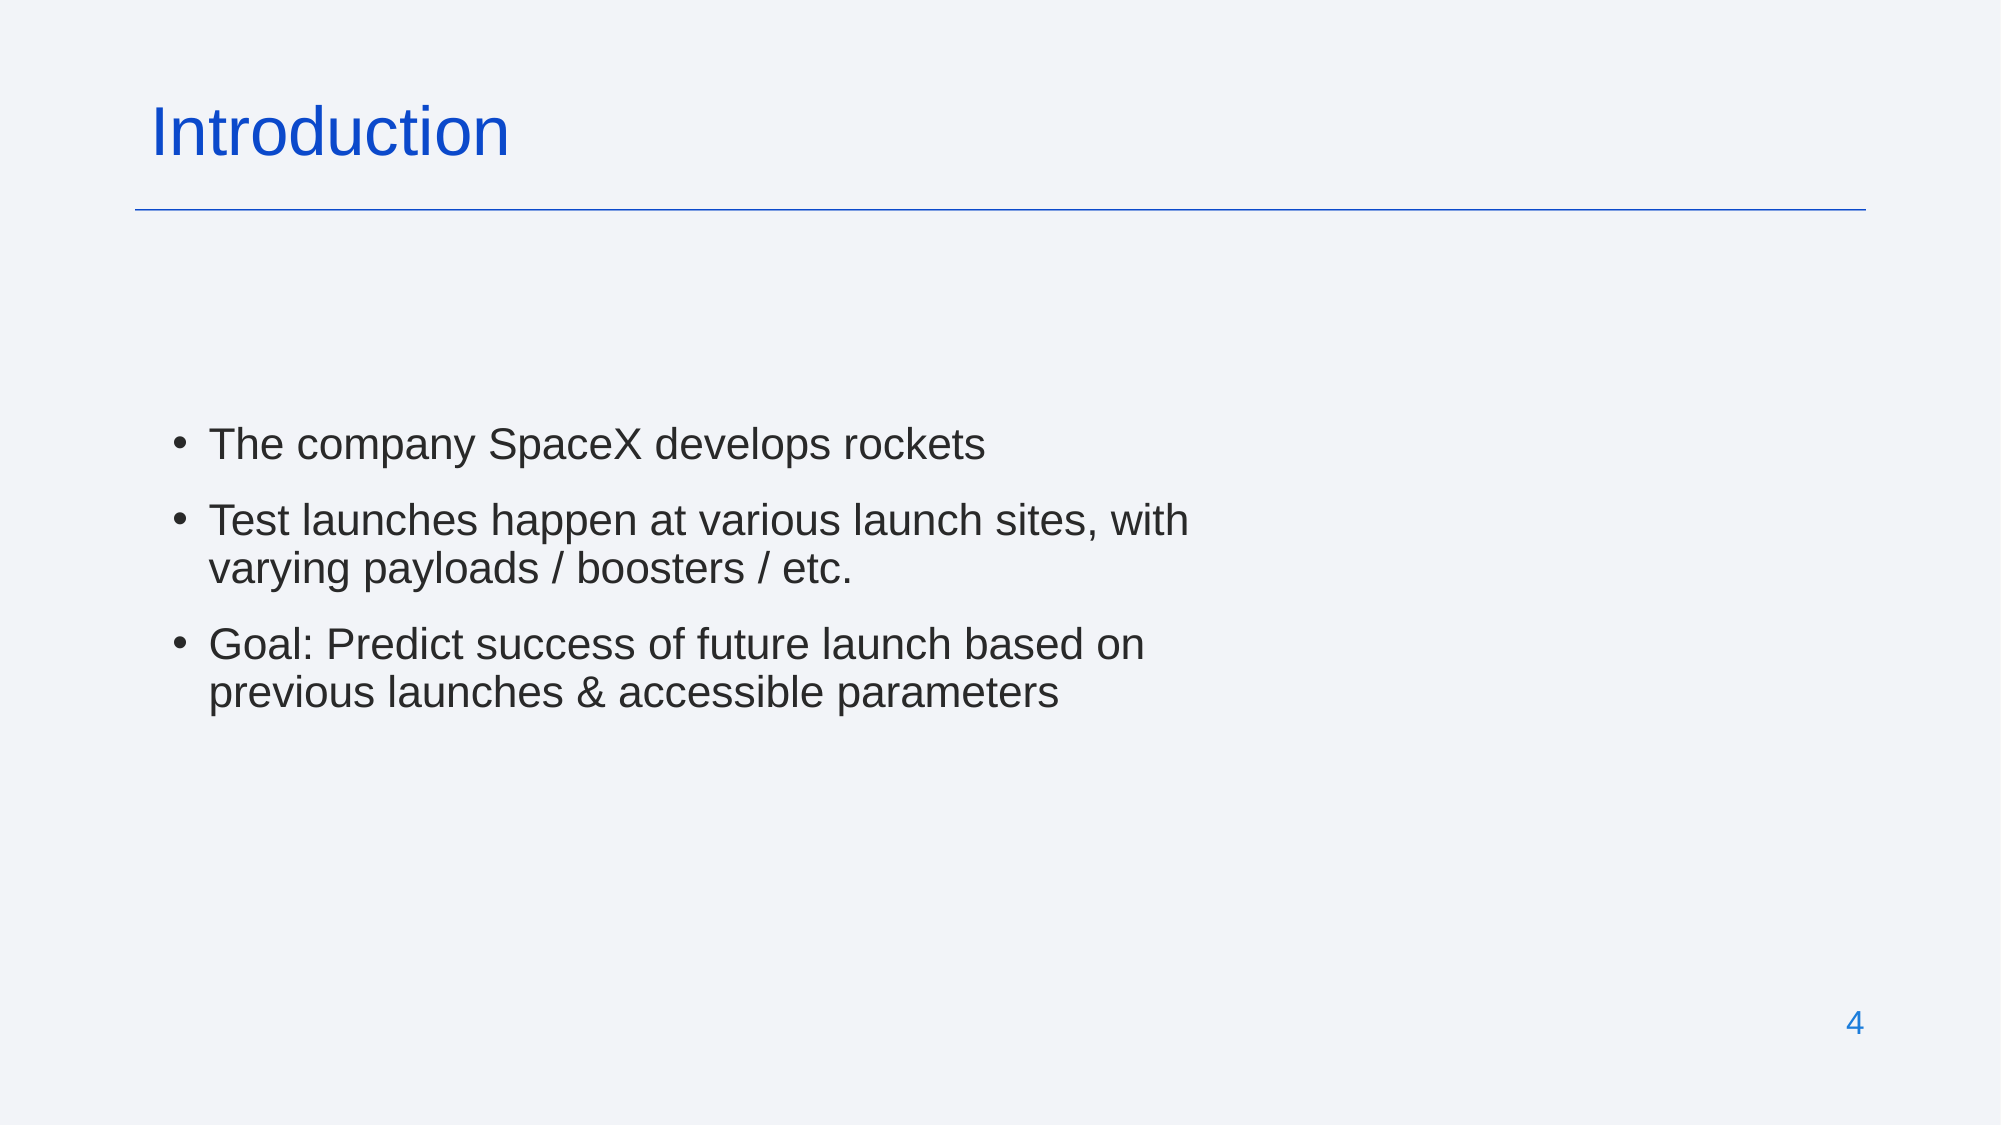

Introduction
The company SpaceX develops rockets
Test launches happen at various launch sites, with varying payloads / boosters / etc.
Goal: Predict success of future launch based on previous launches & accessible parameters
4